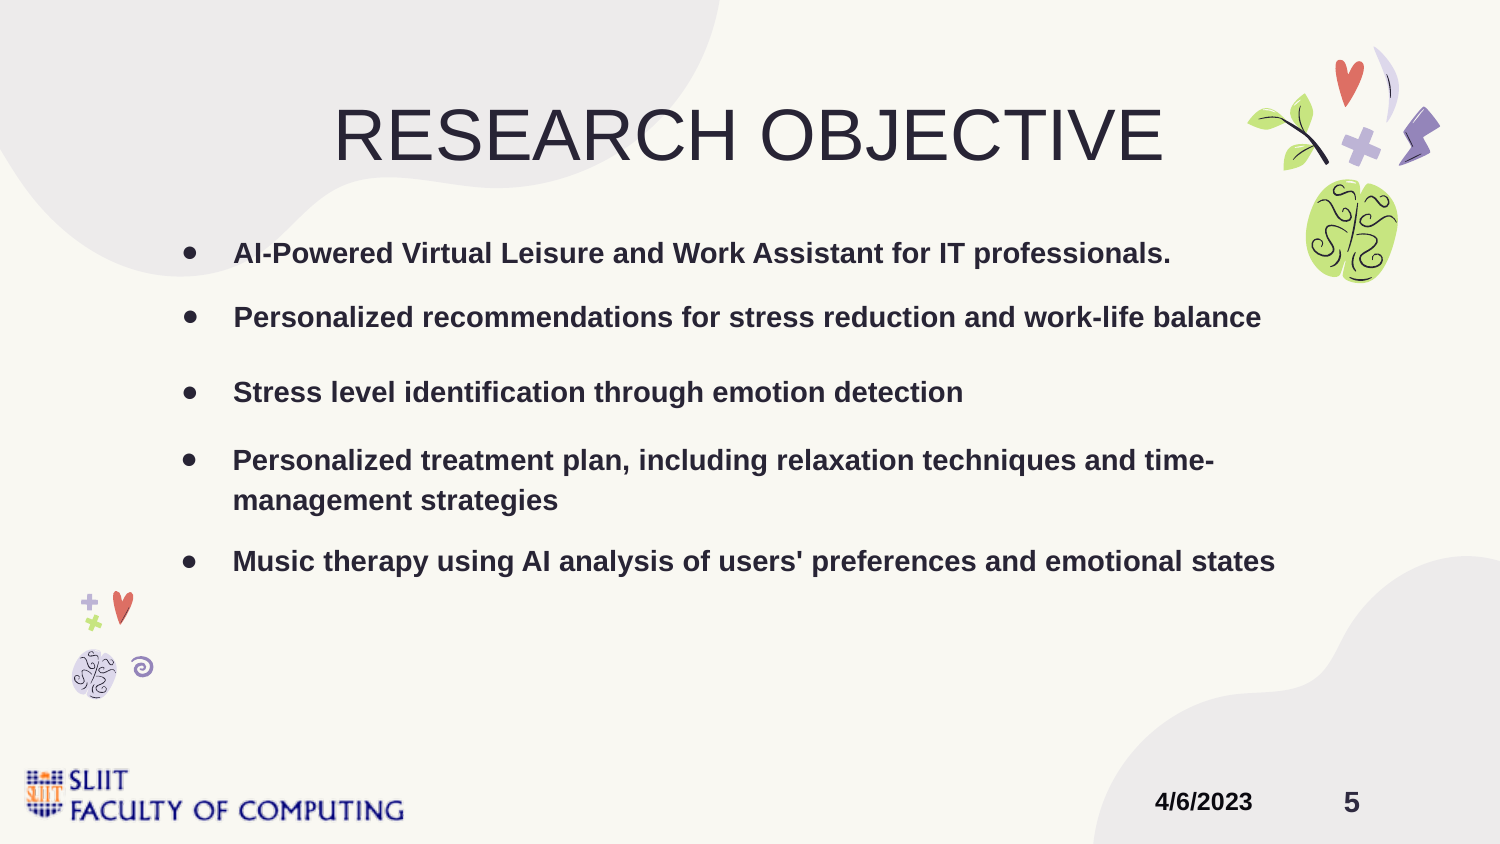

# RESEARCH OBJECTIVE
AI-Powered Virtual Leisure and Work Assistant for IT professionals.
Personalized recommendations for stress reduction and work-life balance

Stress level identification through emotion detection

Personalized treatment plan, including relaxation techniques and time-management strategies

Music therapy using AI analysis of users' preferences and emotional states